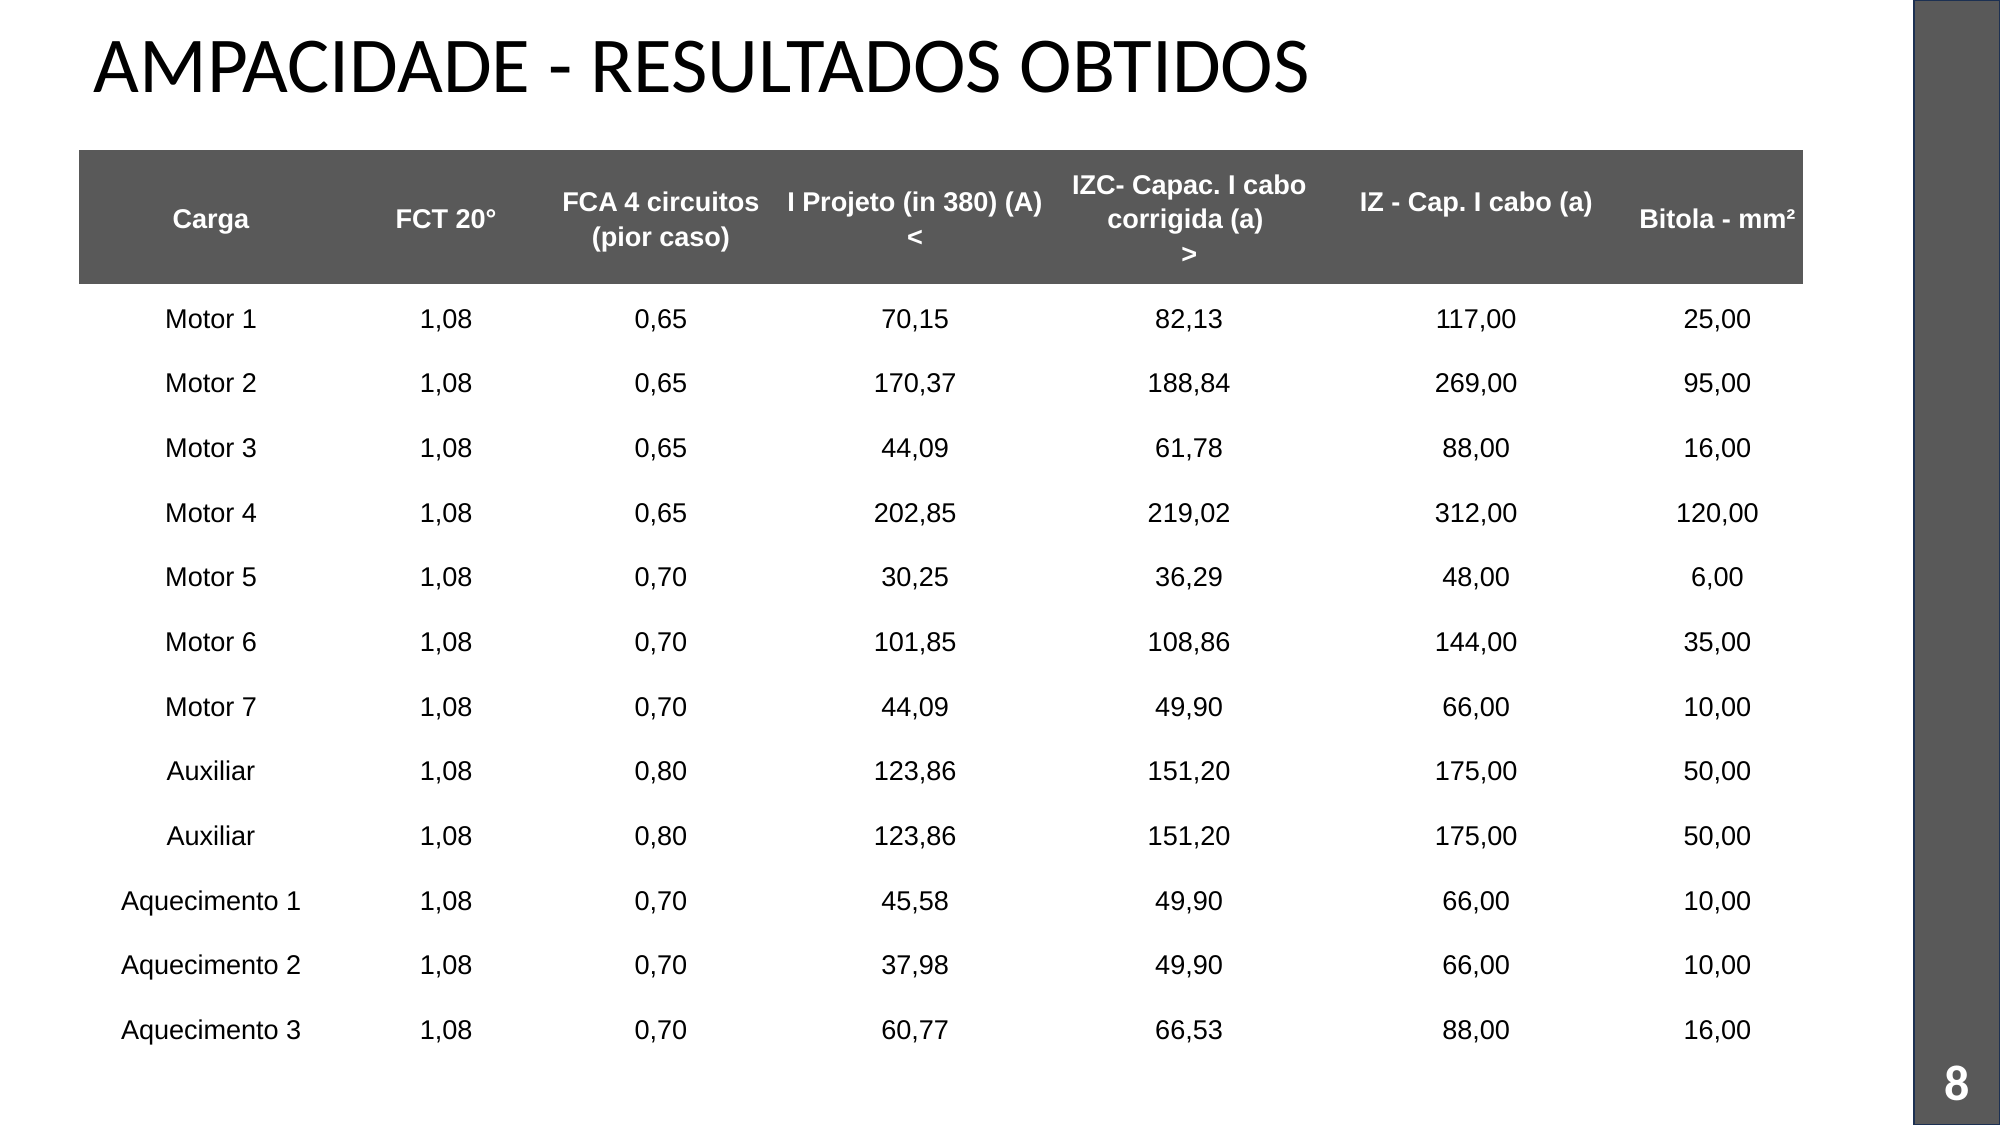

# AMPACIDADE - RESULTADOS OBTIDOS
| Carga | FCT 20° | FCA 4 circuitos (pior caso) | I Projeto (in 380) (A) < | IZC- Capac. I cabo corrigida (a) > | IZ - Cap. I cabo (a) | Bitola - mm² |
| --- | --- | --- | --- | --- | --- | --- |
| Motor 1 | 1,08 | 0,65 | 70,15 | 82,13 | 117,00 | 25,00 |
| Motor 2 | 1,08 | 0,65 | 170,37 | 188,84 | 269,00 | 95,00 |
| Motor 3 | 1,08 | 0,65 | 44,09 | 61,78 | 88,00 | 16,00 |
| Motor 4 | 1,08 | 0,65 | 202,85 | 219,02 | 312,00 | 120,00 |
| Motor 5 | 1,08 | 0,70 | 30,25 | 36,29 | 48,00 | 6,00 |
| Motor 6 | 1,08 | 0,70 | 101,85 | 108,86 | 144,00 | 35,00 |
| Motor 7 | 1,08 | 0,70 | 44,09 | 49,90 | 66,00 | 10,00 |
| Auxiliar | 1,08 | 0,80 | 123,86 | 151,20 | 175,00 | 50,00 |
| Auxiliar | 1,08 | 0,80 | 123,86 | 151,20 | 175,00 | 50,00 |
| Aquecimento 1 | 1,08 | 0,70 | 45,58 | 49,90 | 66,00 | 10,00 |
| Aquecimento 2 | 1,08 | 0,70 | 37,98 | 49,90 | 66,00 | 10,00 |
| Aquecimento 3 | 1,08 | 0,70 | 60,77 | 66,53 | 88,00 | 16,00 |
8